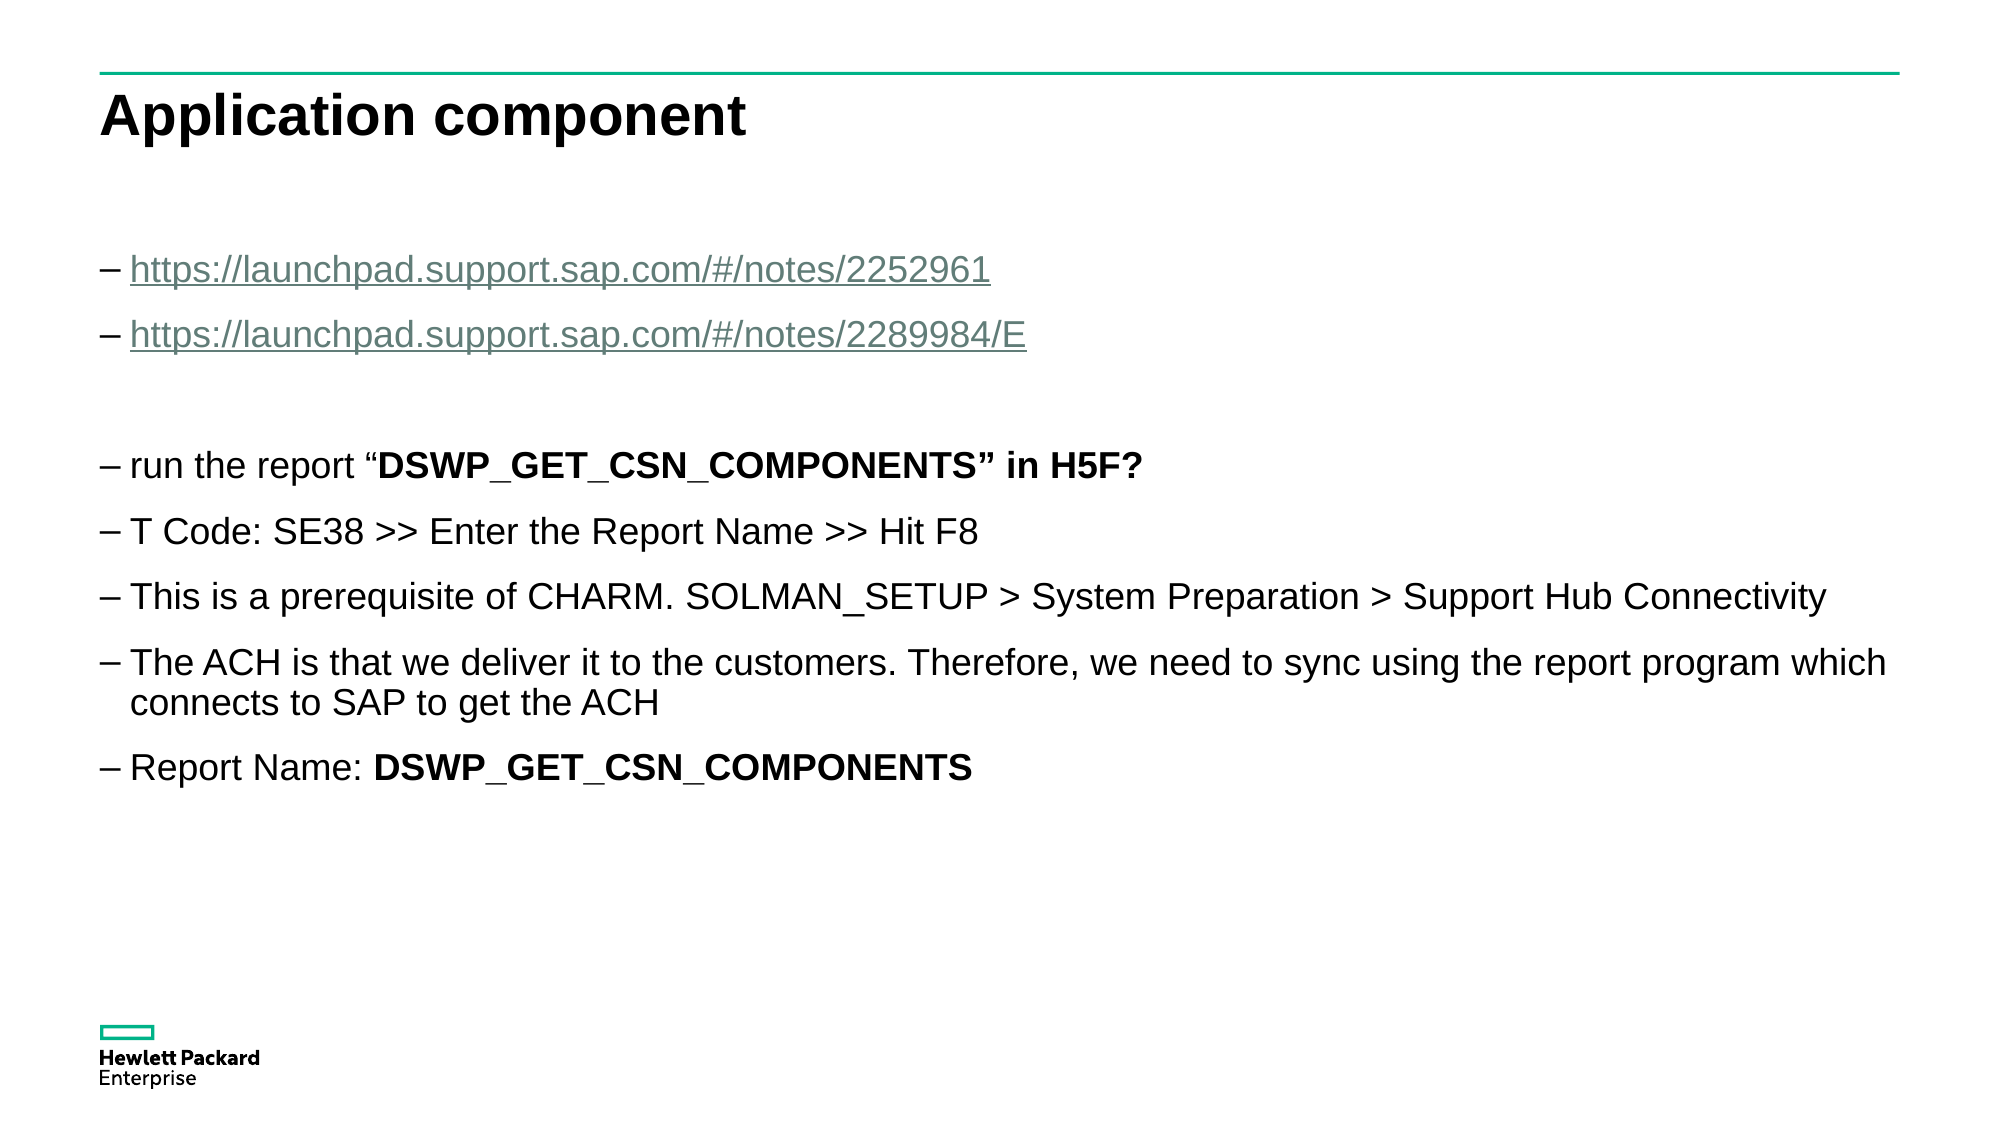

# Application component
https://launchpad.support.sap.com/#/notes/2252961
https://launchpad.support.sap.com/#/notes/2289984/E

run the report “DSWP_GET_CSN_COMPONENTS” in H5F?
T Code: SE38 >> Enter the Report Name >> Hit F8
This is a prerequisite of CHARM. SOLMAN_SETUP > System Preparation > Support Hub Connectivity
The ACH is that we deliver it to the customers. Therefore, we need to sync using the report program which connects to SAP to get the ACH
Report Name: DSWP_GET_CSN_COMPONENTS